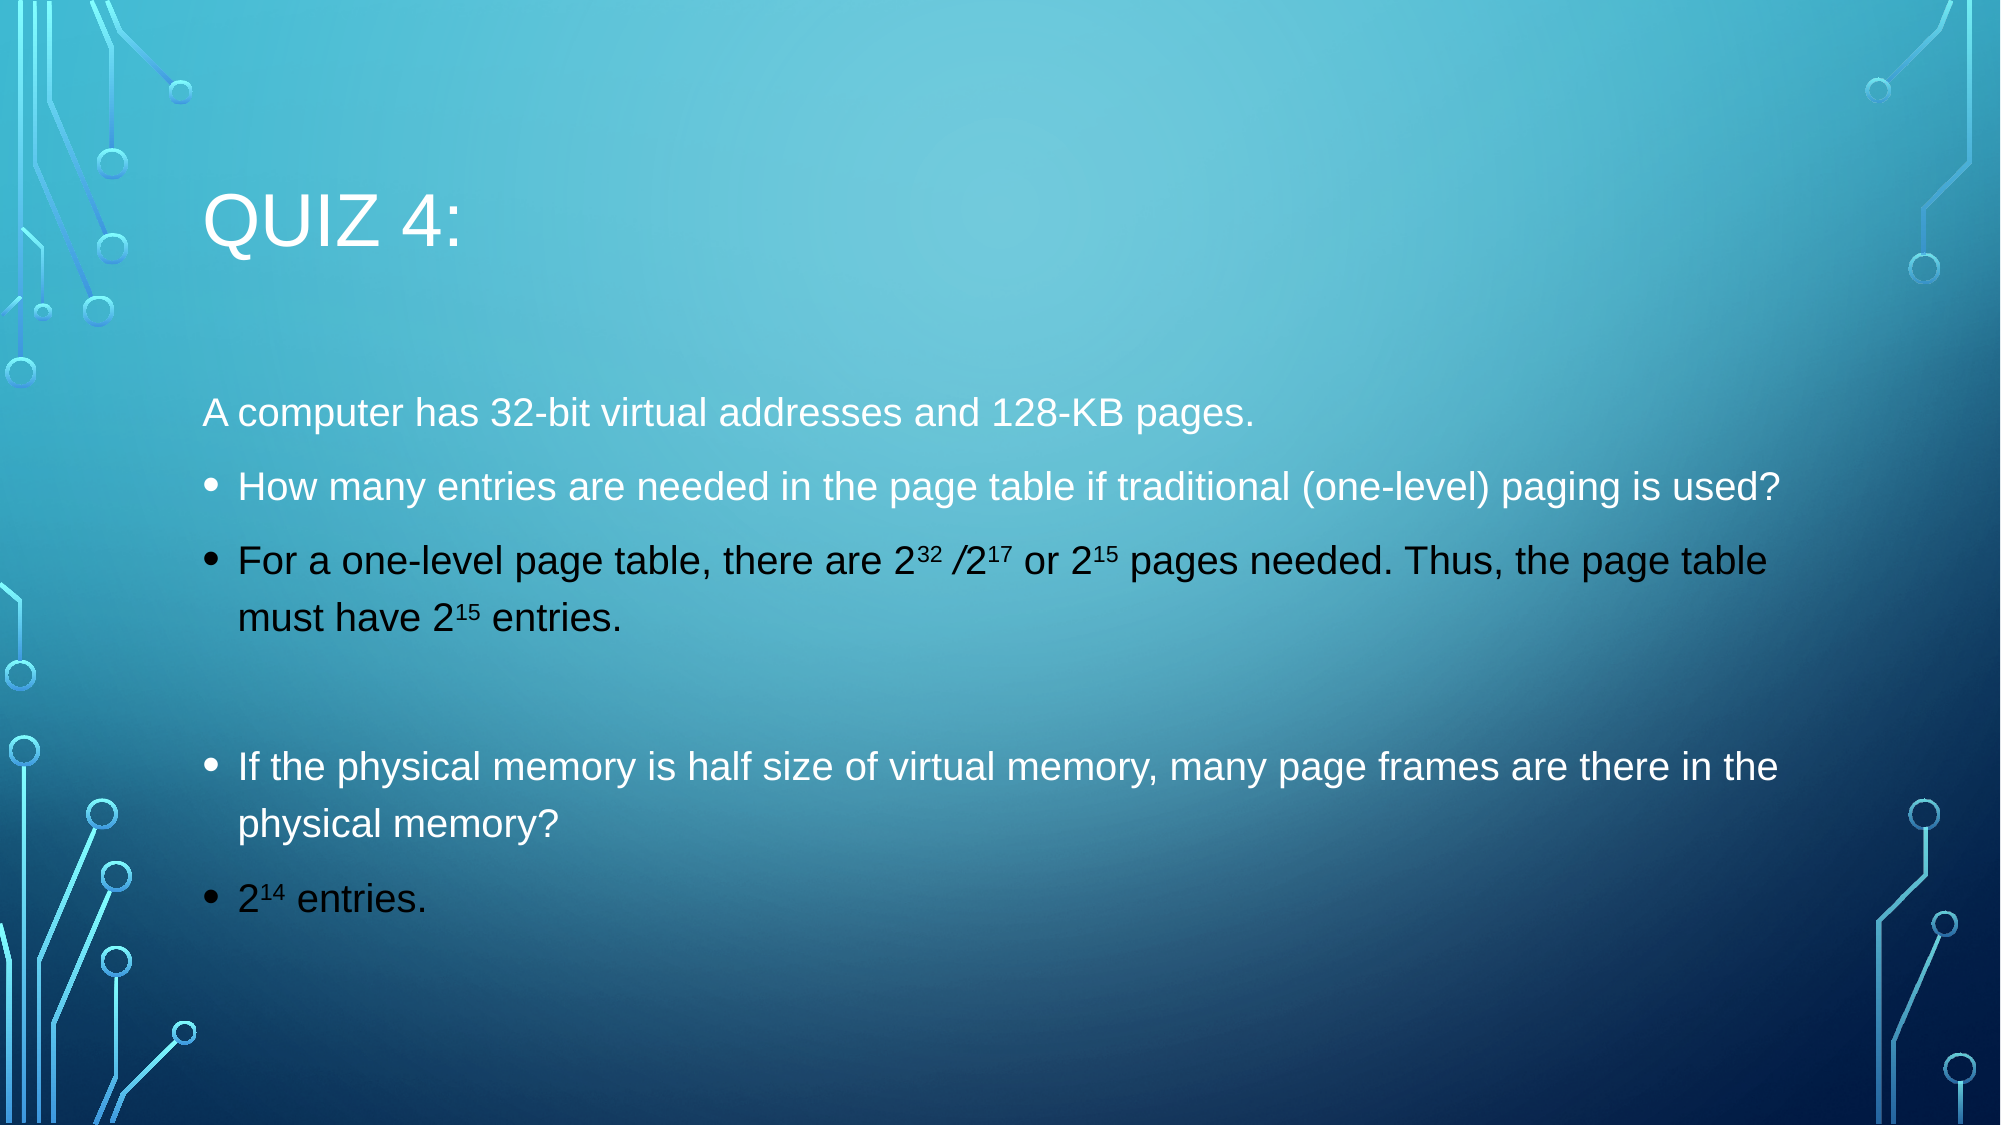

# Quiz 4:
A computer has 32-bit virtual addresses and 128-KB pages.
How many entries are needed in the page table if traditional (one-level) paging is used?
For a one-level page table, there are 232 /217 or 215 pages needed. Thus, the page table must have 215 entries.

If the physical memory is half size of virtual memory, many page frames are there in the physical memory?
214 entries.